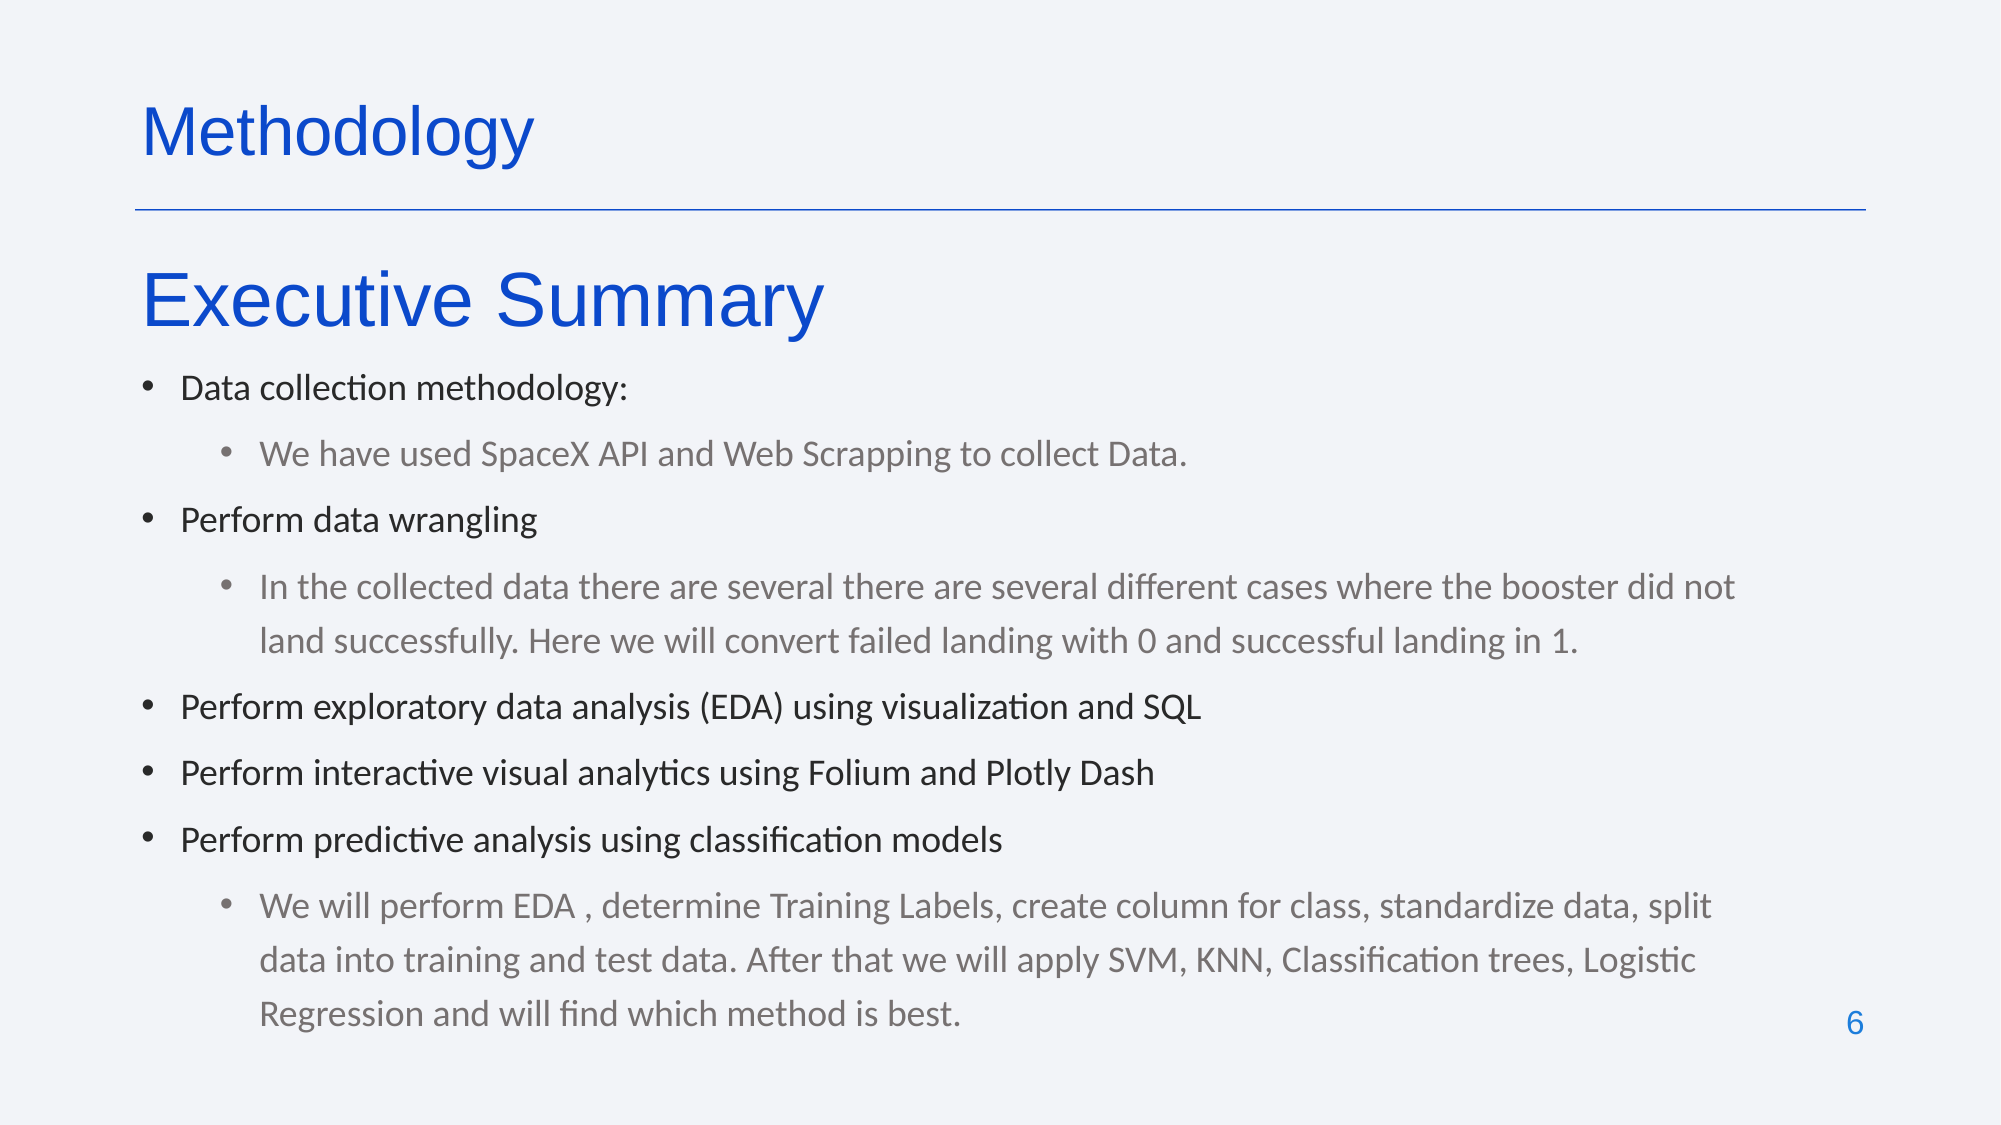

Methodology
Executive Summary
Data collection methodology:
We have used SpaceX API and Web Scrapping to collect Data.
Perform data wrangling
In the collected data there are several there are several different cases where the booster did not land successfully. Here we will convert failed landing with 0 and successful landing in 1.
Perform exploratory data analysis (EDA) using visualization and SQL
Perform interactive visual analytics using Folium and Plotly Dash
Perform predictive analysis using classification models
We will perform EDA , determine Training Labels, create column for class, standardize data, split data into training and test data. After that we will apply SVM, KNN, Classification trees, Logistic Regression and will find which method is best.

6